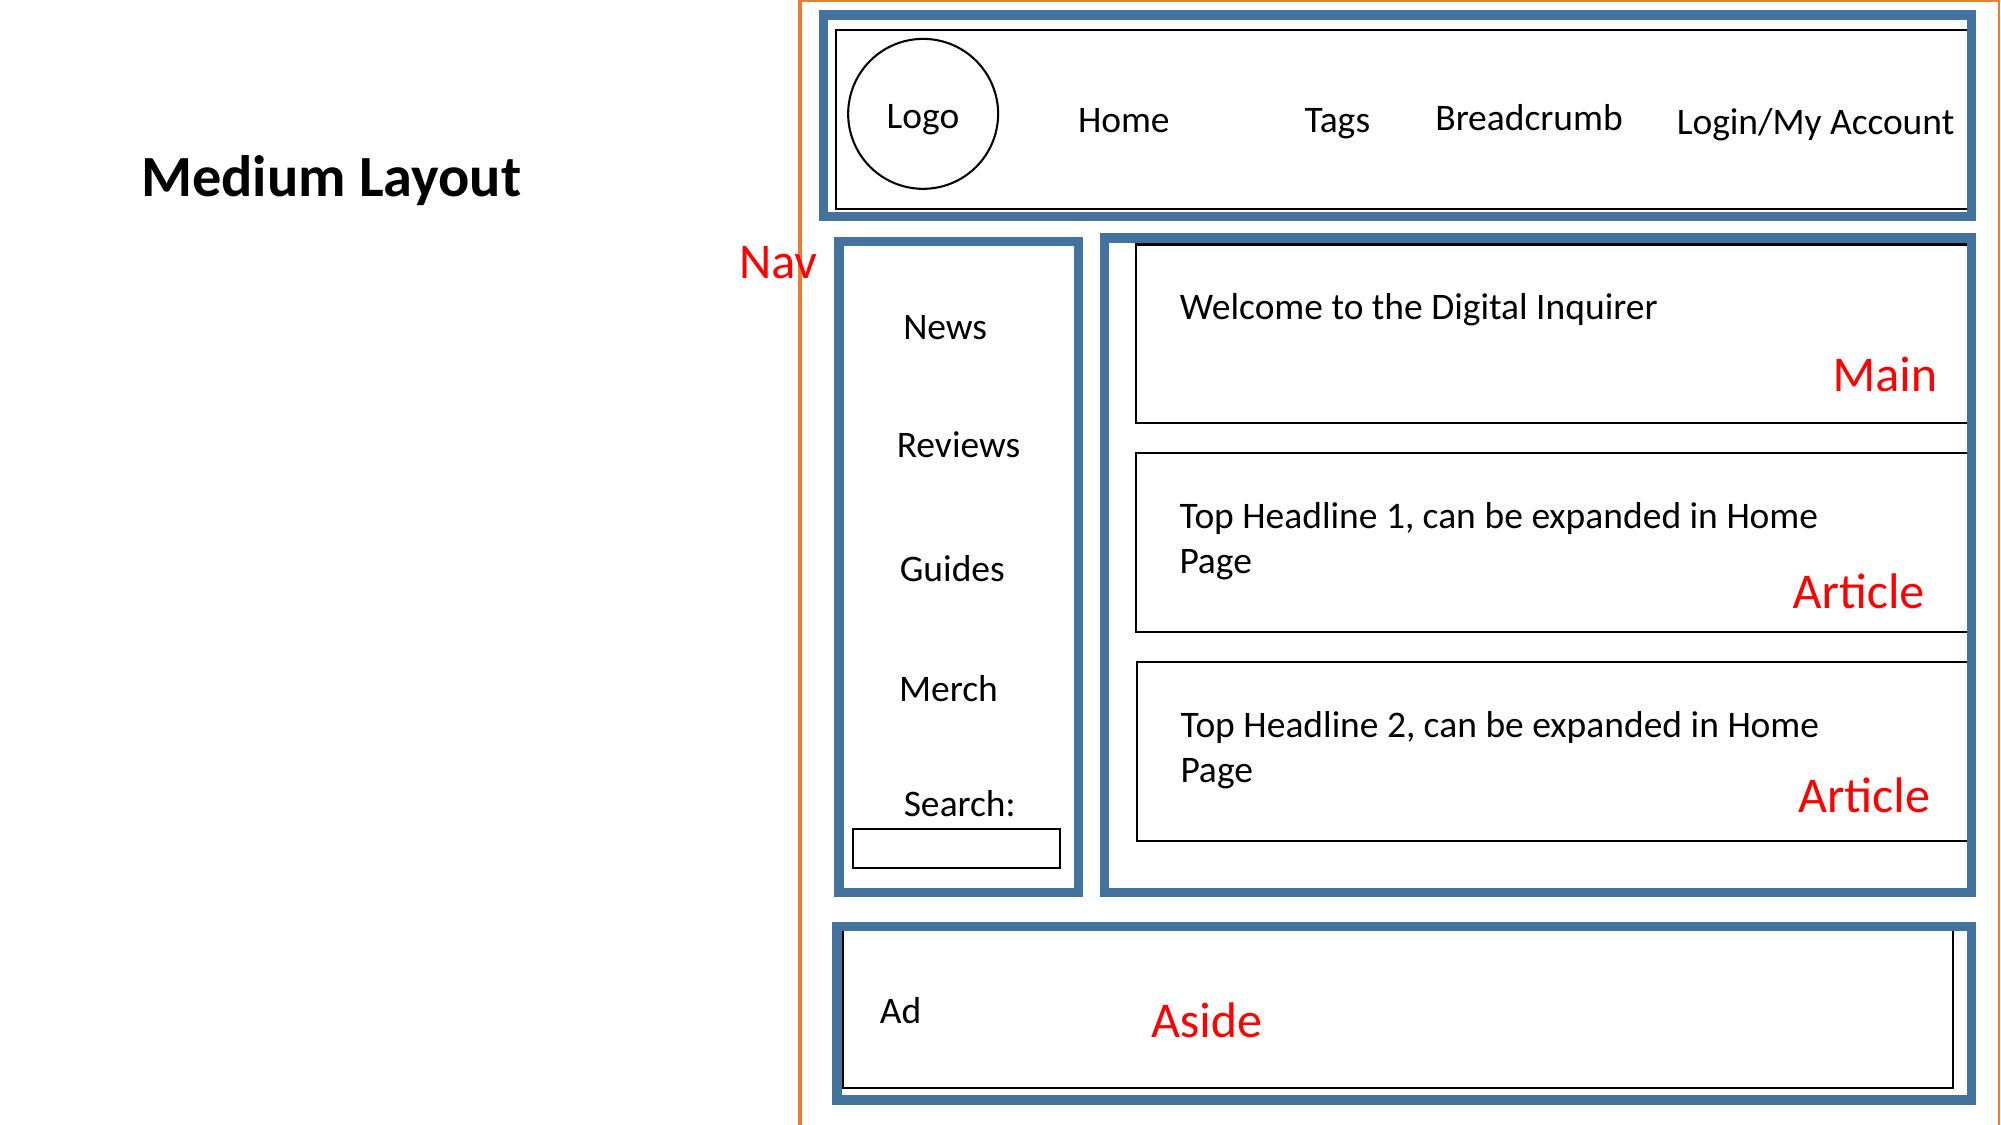

Header

Logo
Breadcrumb
Home
Tags
Login/My Account
Medium Layout
Nav

Welcome to the Digital Inquirer
News
Main
Reviews

Top Headline 1, can be expanded in Home Page
Guides
Article
Merch

Top Headline 2, can be expanded in Home Page
Article
Search:

Ad
Aside

Address
Contact Us
Footer